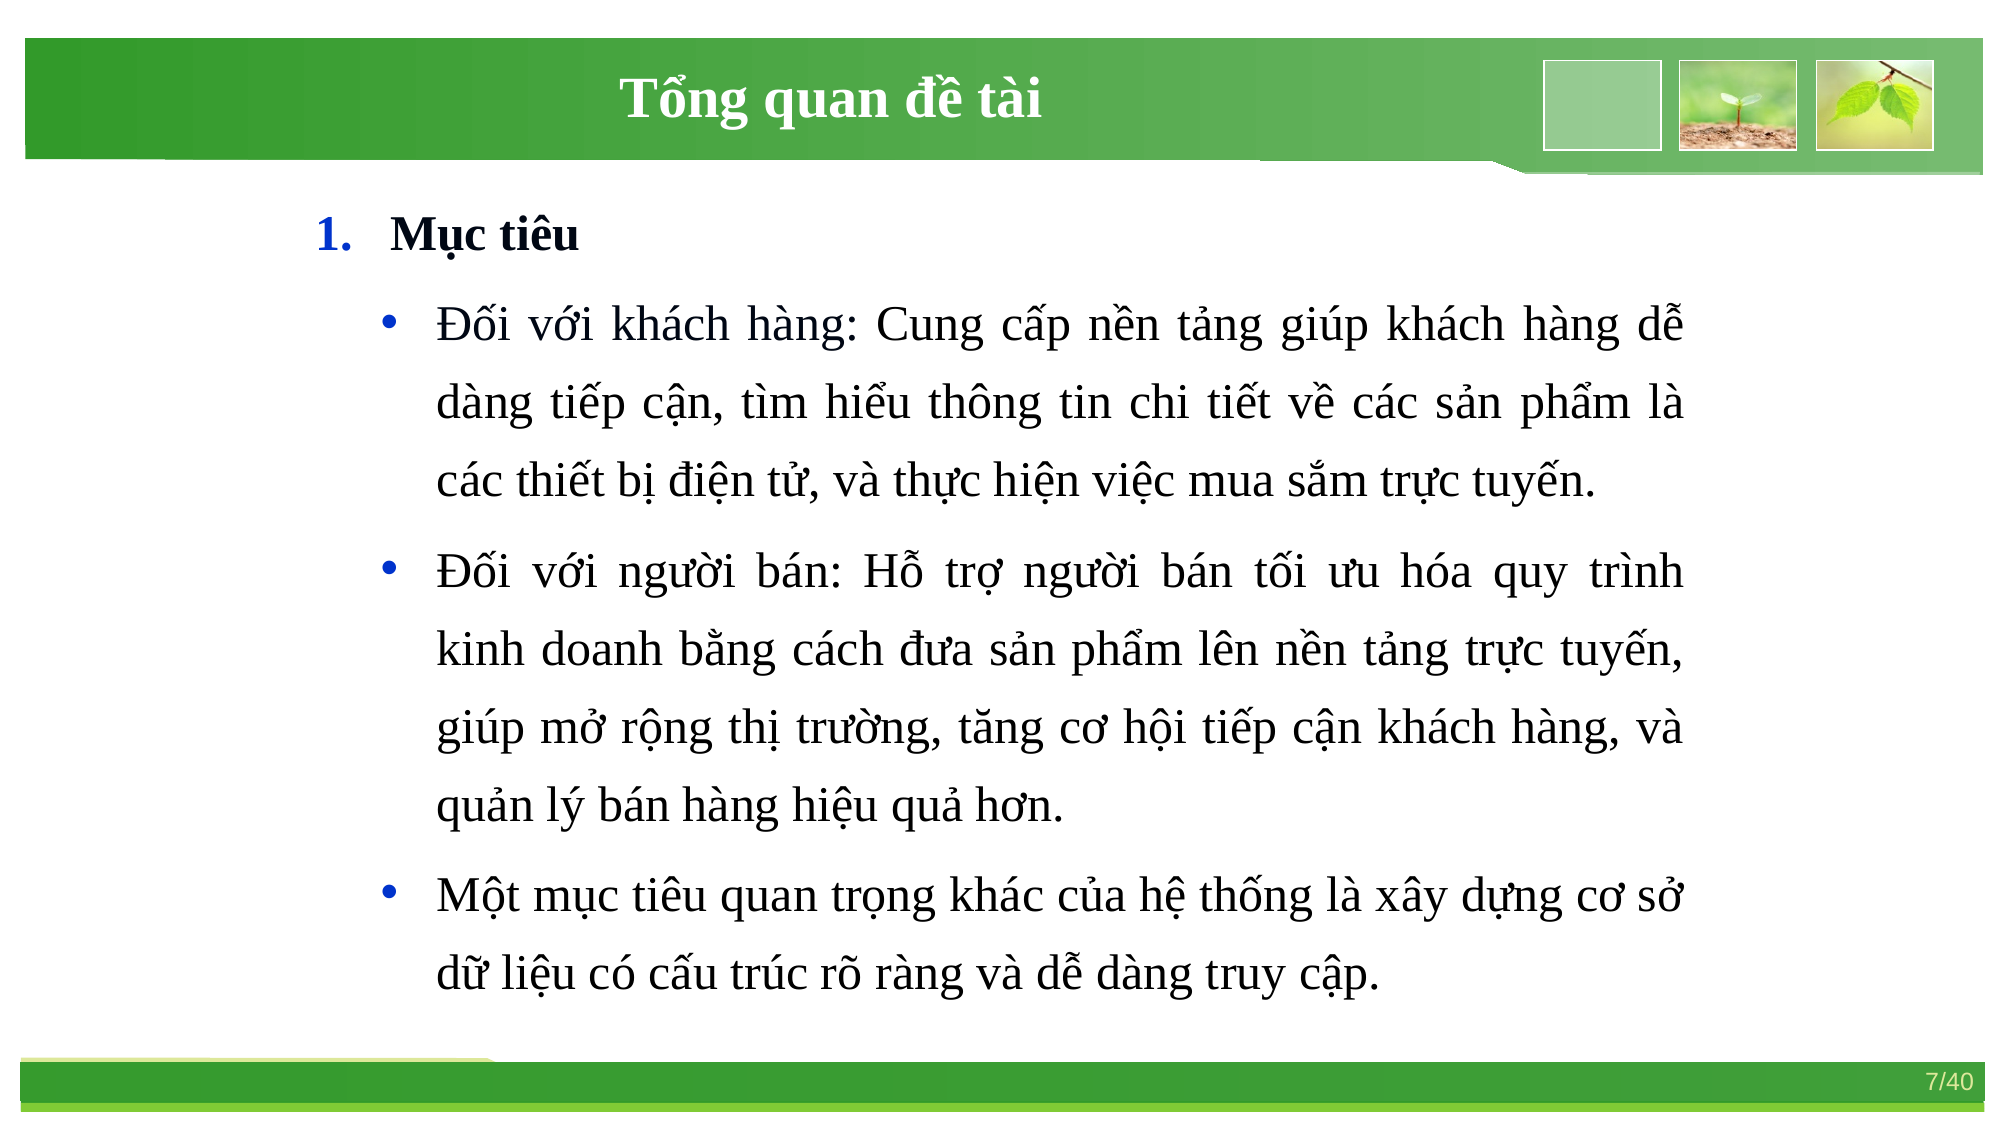

Tổng quan đề tài
Mục tiêu
Đối với khách hàng: Cung cấp nền tảng giúp khách hàng dễ dàng tiếp cận, tìm hiểu thông tin chi tiết về các sản phẩm là các thiết bị điện tử, và thực hiện việc mua sắm trực tuyến.
Đối với người bán: Hỗ trợ người bán tối ưu hóa quy trình kinh doanh bằng cách đưa sản phẩm lên nền tảng trực tuyến, giúp mở rộng thị trường, tăng cơ hội tiếp cận khách hàng, và quản lý bán hàng hiệu quả hơn.
Một mục tiêu quan trọng khác của hệ thống là xây dựng cơ sở dữ liệu có cấu trúc rõ ràng và dễ dàng truy cập.